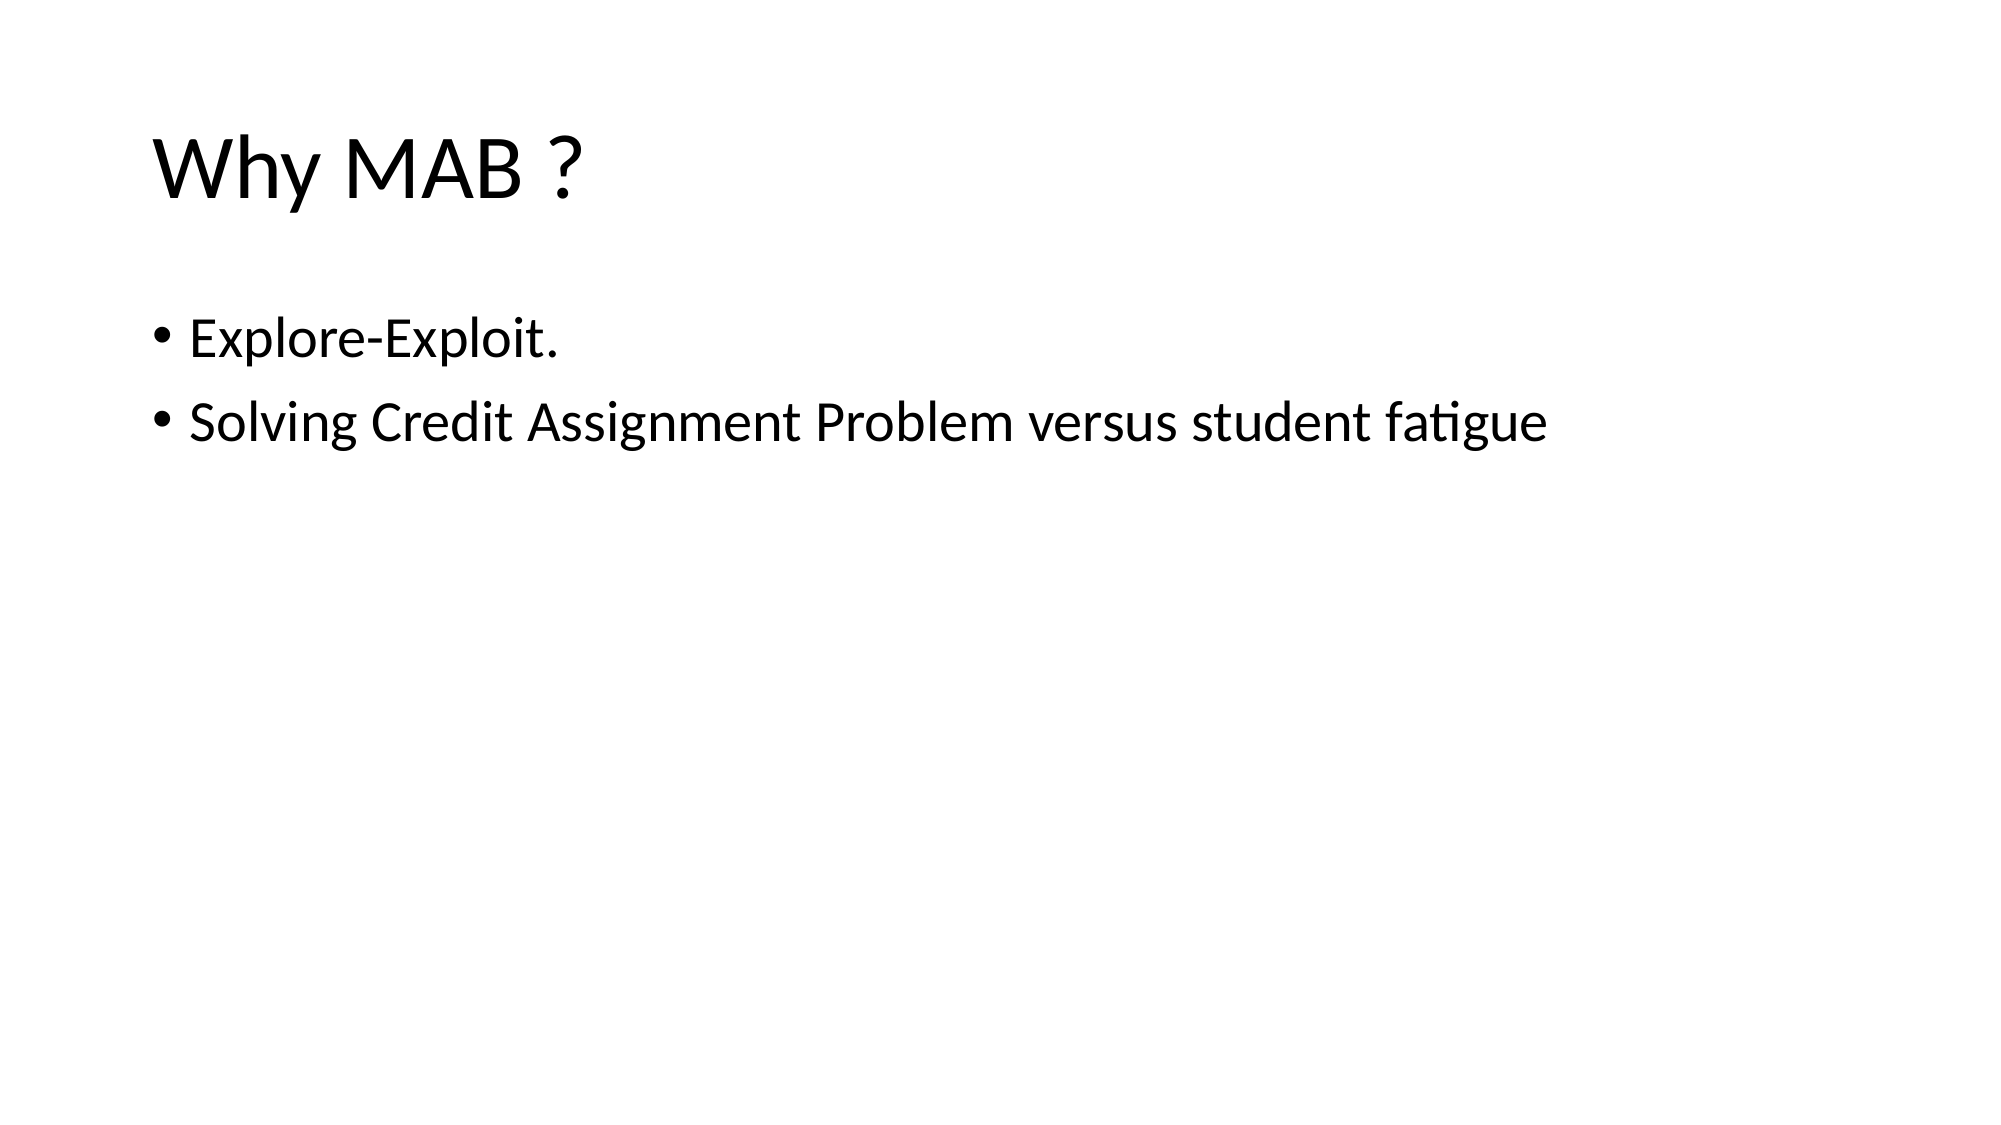

# Why MAB ?
Explore-Exploit.
Solving Credit Assignment Problem versus student fatigue